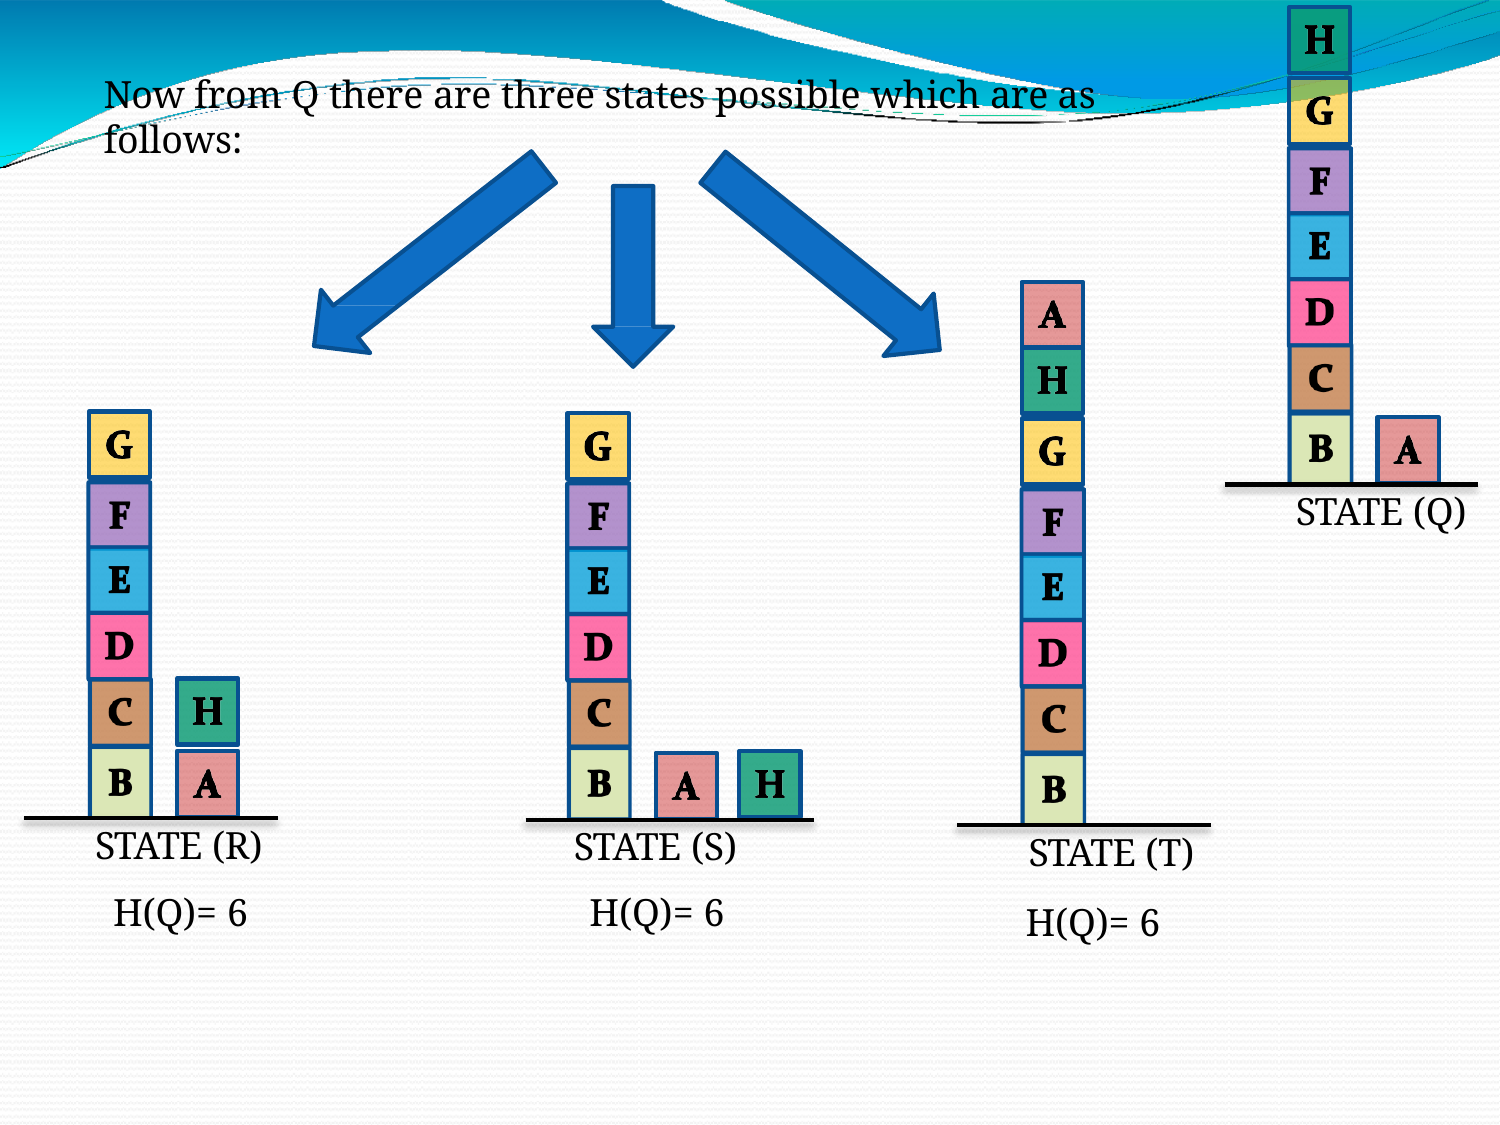

# Now from Q there are three states possible which are as follows:

STATE (Q)

STATE (R)  H(Q)= 6
STATE (S)  H(Q)= 6

STATE (T)
H(Q)= 6